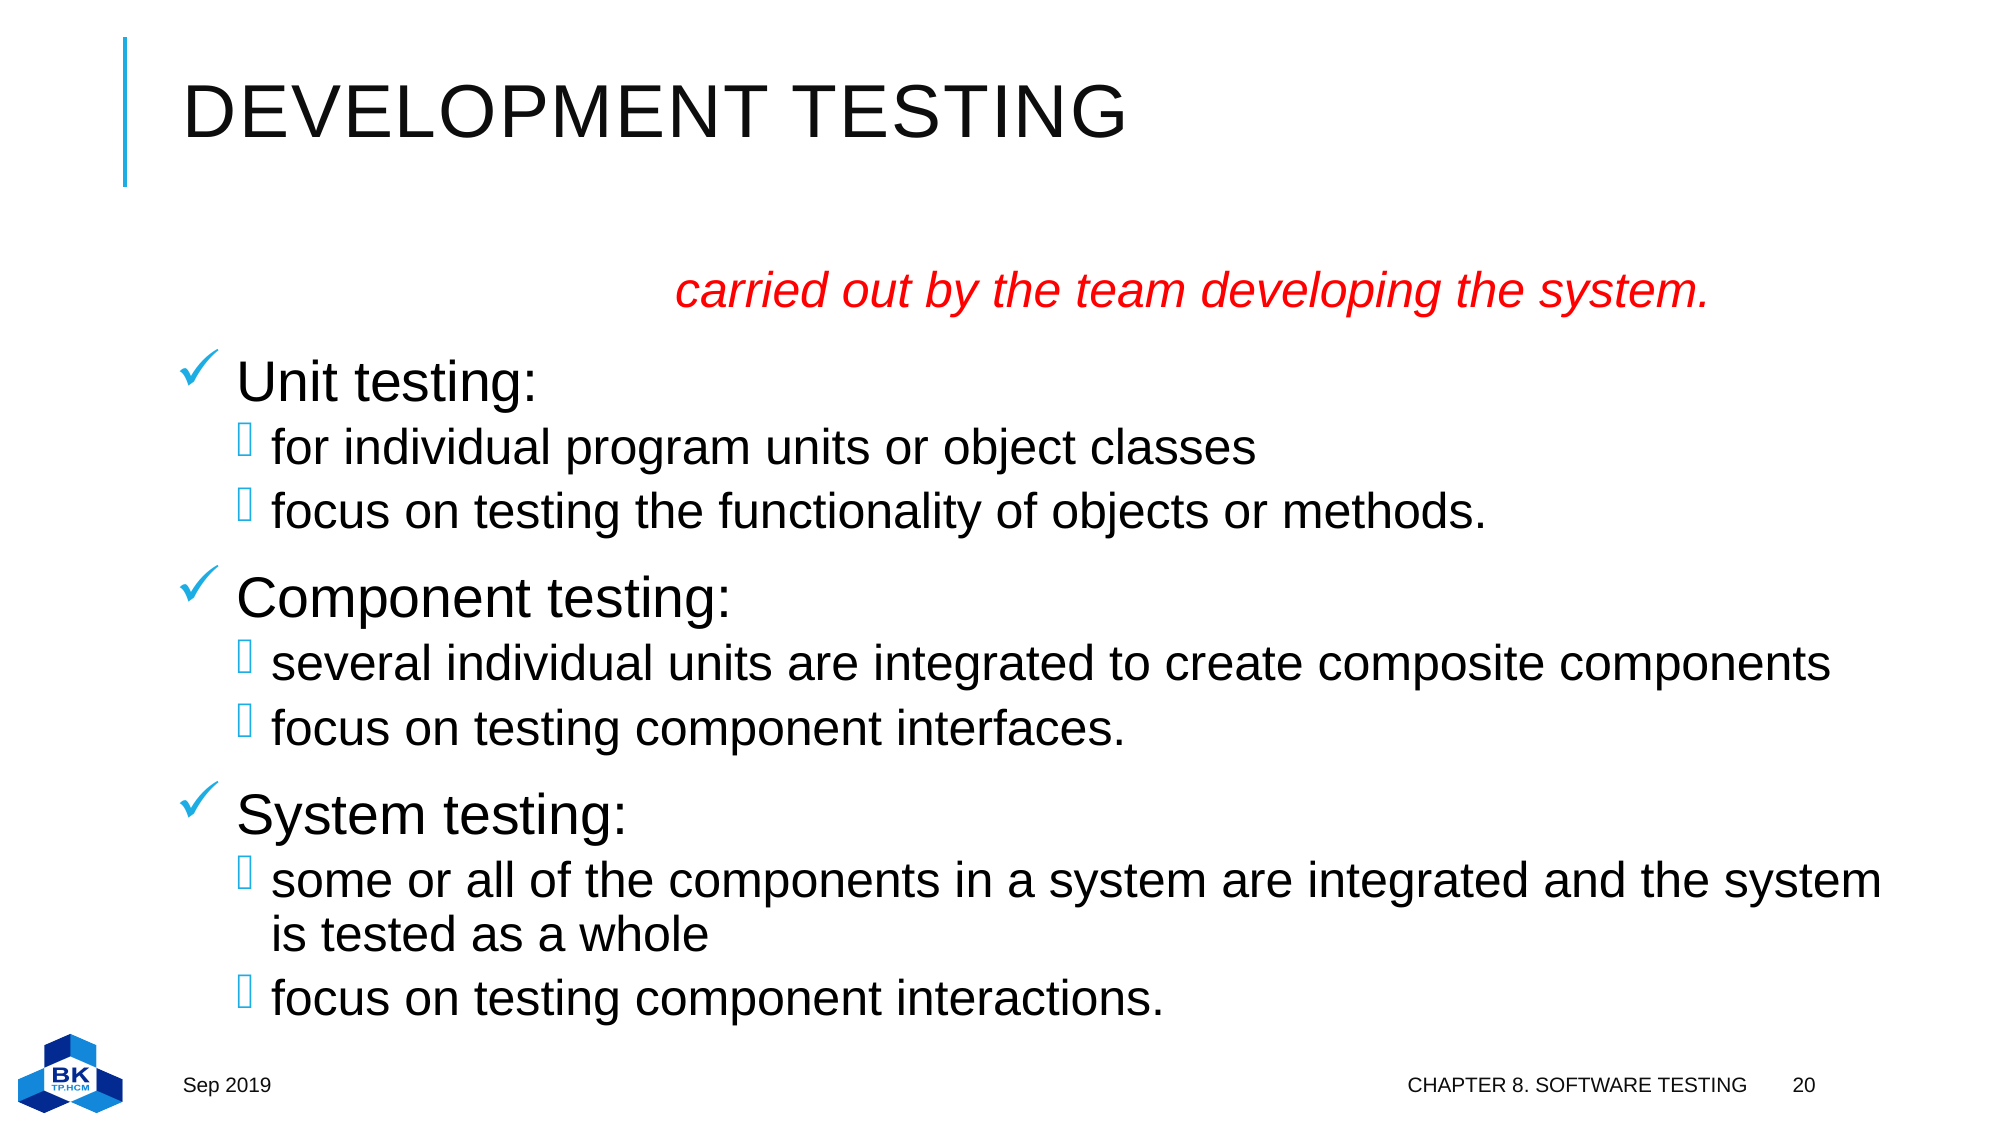

# Development testing
carried out by the team developing the system.

Unit testing:
for individual program units or object classes
focus on testing the functionality of objects or methods.
Component testing:
several individual units are integrated to create composite components
focus on testing component interfaces.
System testing:
some or all of the components in a system are integrated and the system is tested as a whole
focus on testing component interactions.

Sep 2019
Chapter 8. Software testing
20